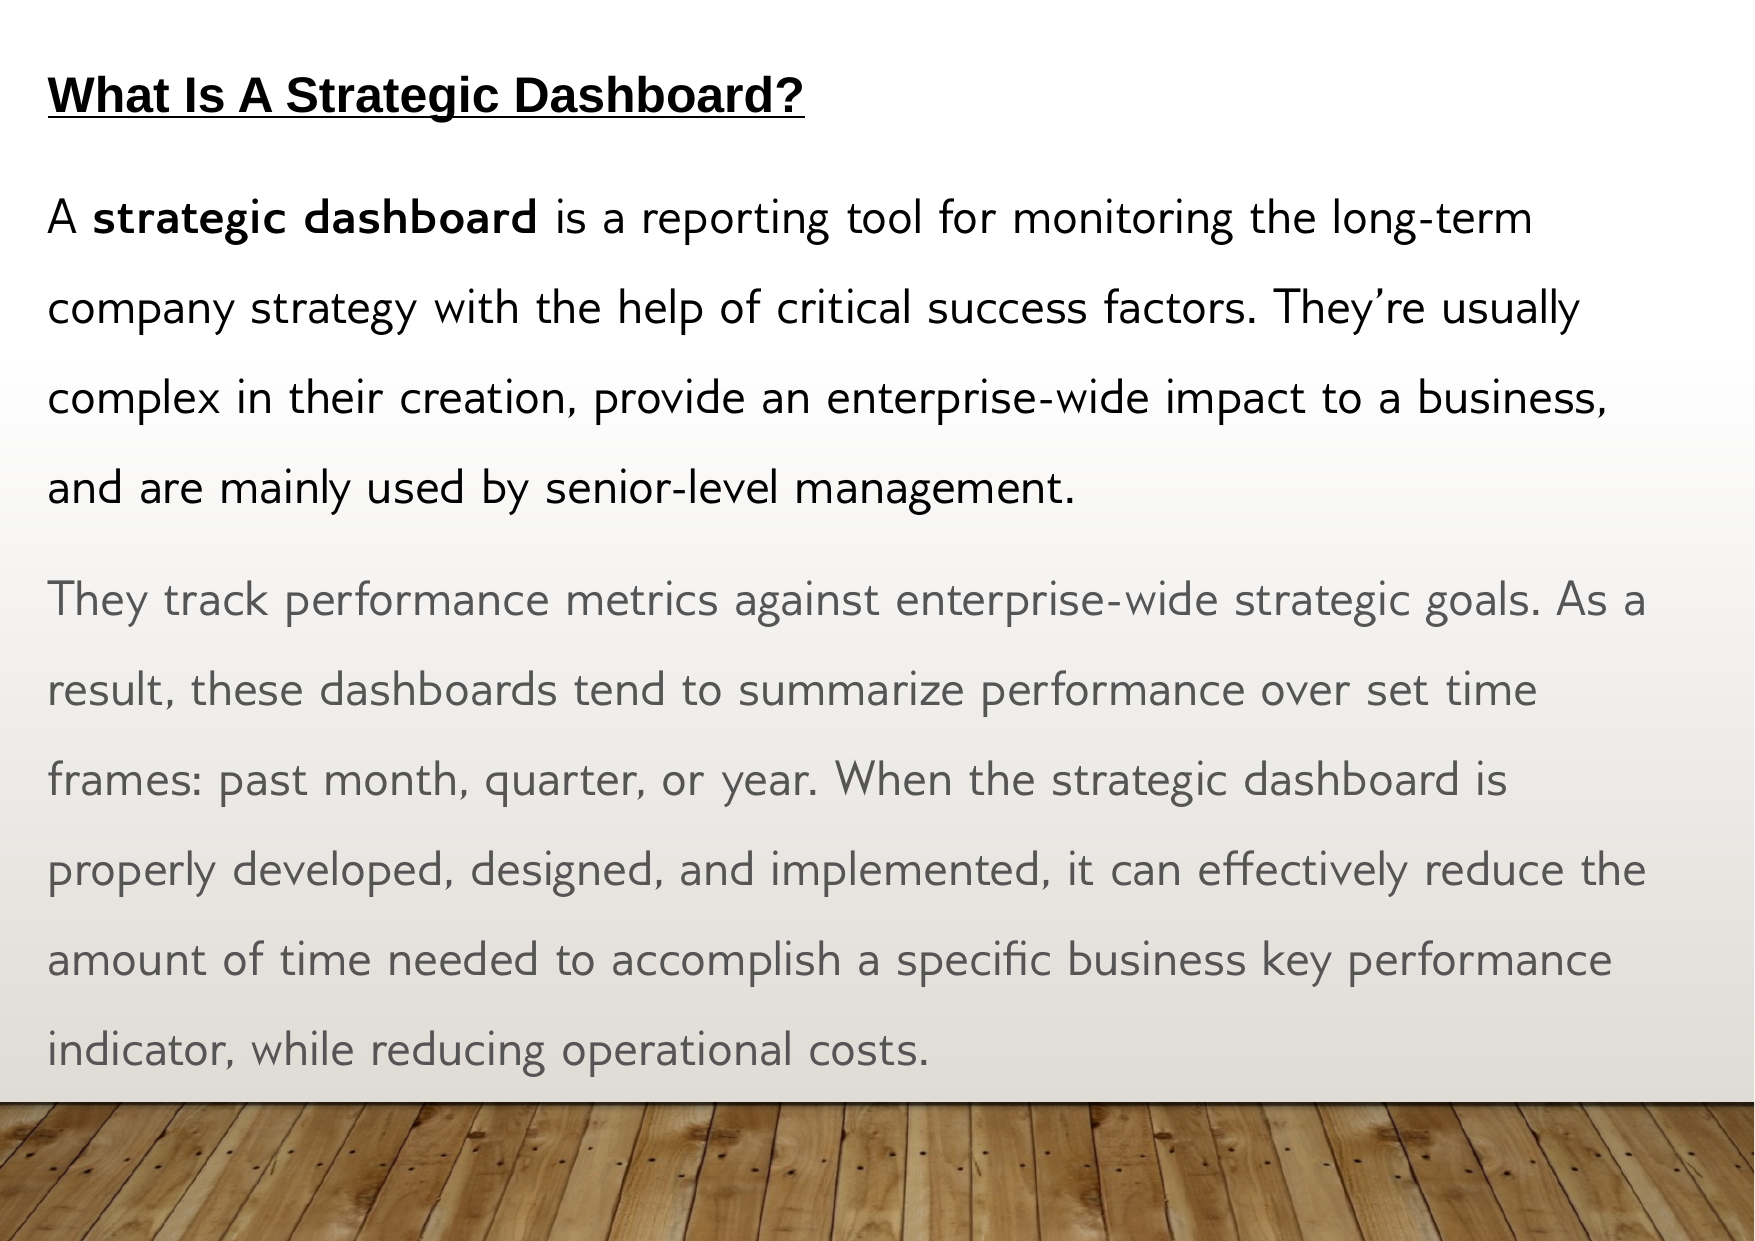

What Is A Strategic Dashboard?
A strategic dashboard is a reporting tool for monitoring the long-term company strategy with the help of critical success factors. They’re usually complex in their creation, provide an enterprise-wide impact to a business, and are mainly used by senior-level management.
They track performance metrics against enterprise-wide strategic goals. As a result, these dashboards tend to summarize performance over set time frames: past month, quarter, or year. When the strategic dashboard is properly developed, designed, and implemented, it can effectively reduce the amount of time needed to accomplish a specific business key performance indicator, while reducing operational costs.